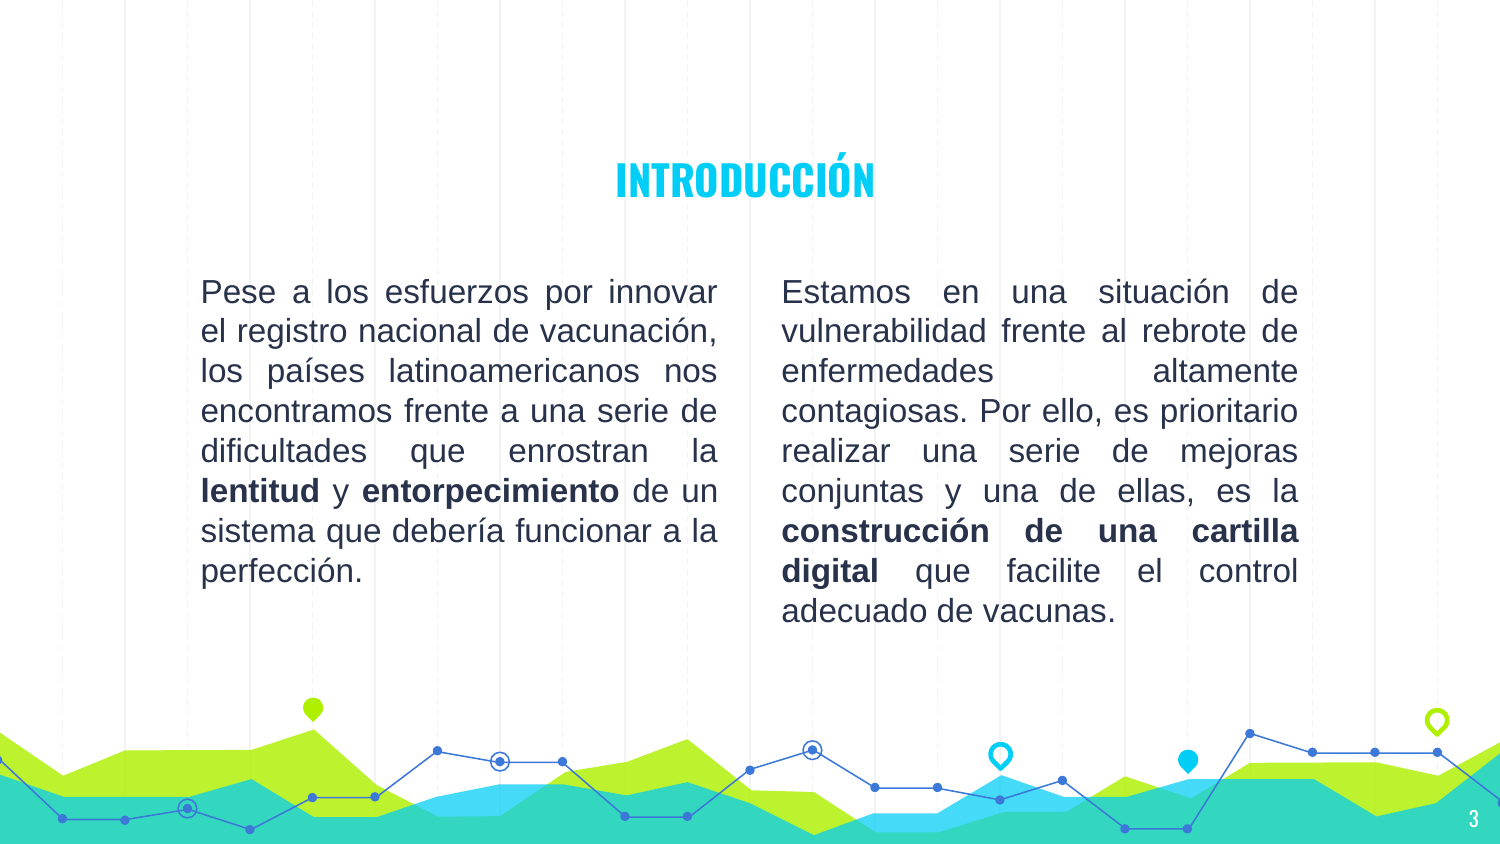

# INTRODUCCIÓN
Pese a los esfuerzos por innovar el registro nacional de vacunación, los países latinoamericanos nos encontramos frente a una serie de dificultades que enrostran la lentitud y entorpecimiento de un sistema que debería funcionar a la perfección.
Estamos en una situación de vulnerabilidad frente al rebrote de enfermedades altamente contagiosas. Por ello, es prioritario realizar una serie de mejoras conjuntas y una de ellas, es la construcción de una cartilla digital que facilite el control adecuado de vacunas.
3